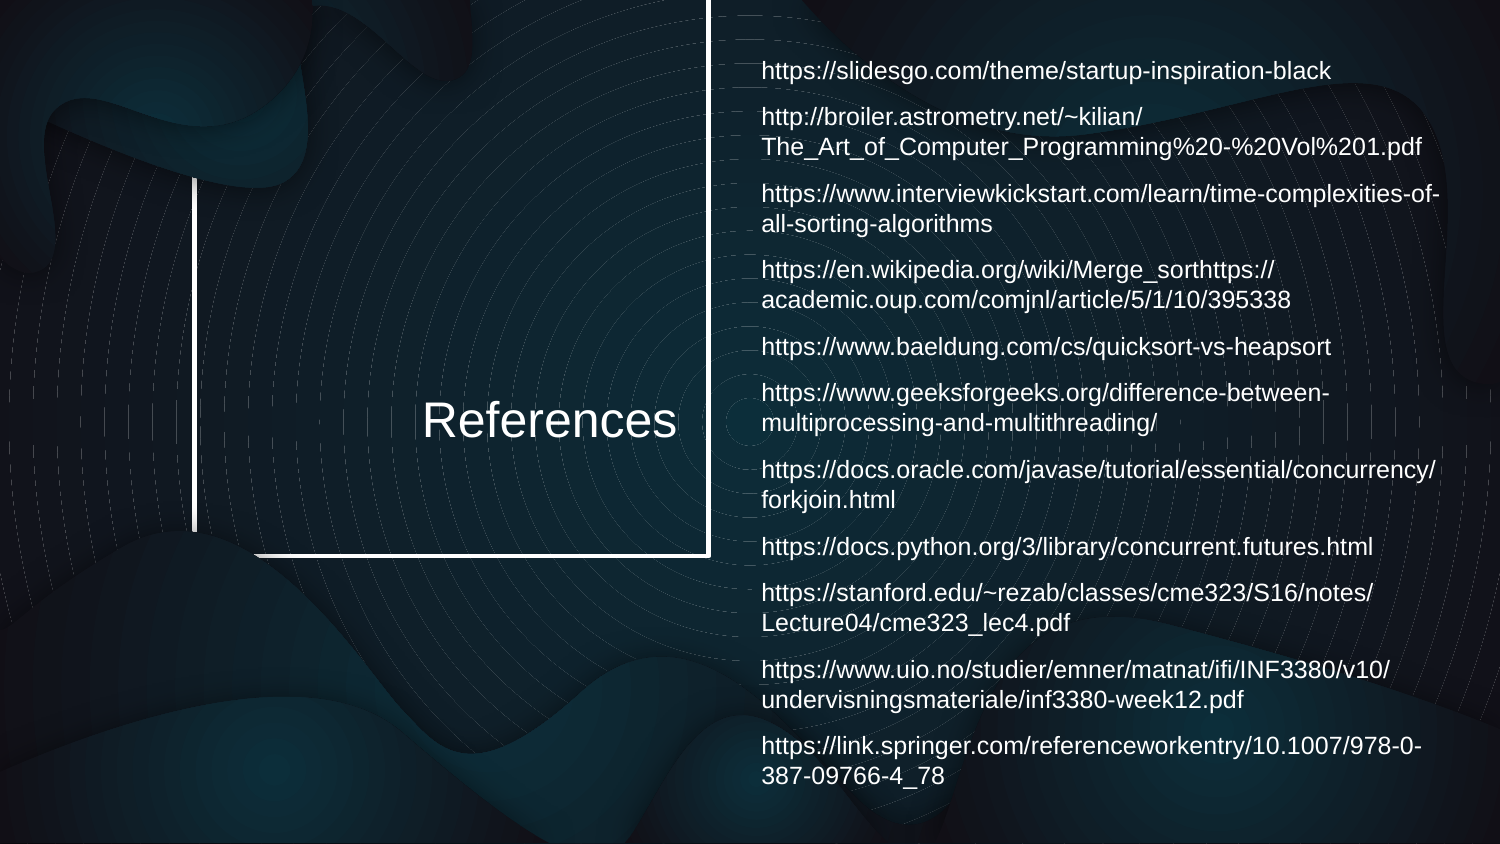

https://slidesgo.com/theme/startup-inspiration-black
http://broiler.astrometry.net/~kilian/The_Art_of_Computer_Programming%20-%20Vol%201.pdf
https://www.interviewkickstart.com/learn/time-complexities-of-all-sorting-algorithms
https://en.wikipedia.org/wiki/Merge_sorthttps://academic.oup.com/comjnl/article/5/1/10/395338
https://www.baeldung.com/cs/quicksort-vs-heapsort
https://www.geeksforgeeks.org/difference-between-multiprocessing-and-multithreading/
https://docs.oracle.com/javase/tutorial/essential/concurrency/forkjoin.html
https://docs.python.org/3/library/concurrent.futures.html
https://stanford.edu/~rezab/classes/cme323/S16/notes/Lecture04/cme323_lec4.pdf
https://www.uio.no/studier/emner/matnat/ifi/INF3380/v10/undervisningsmateriale/inf3380-week12.pdf
https://link.springer.com/referenceworkentry/10.1007/978-0-387-09766-4_78
# References